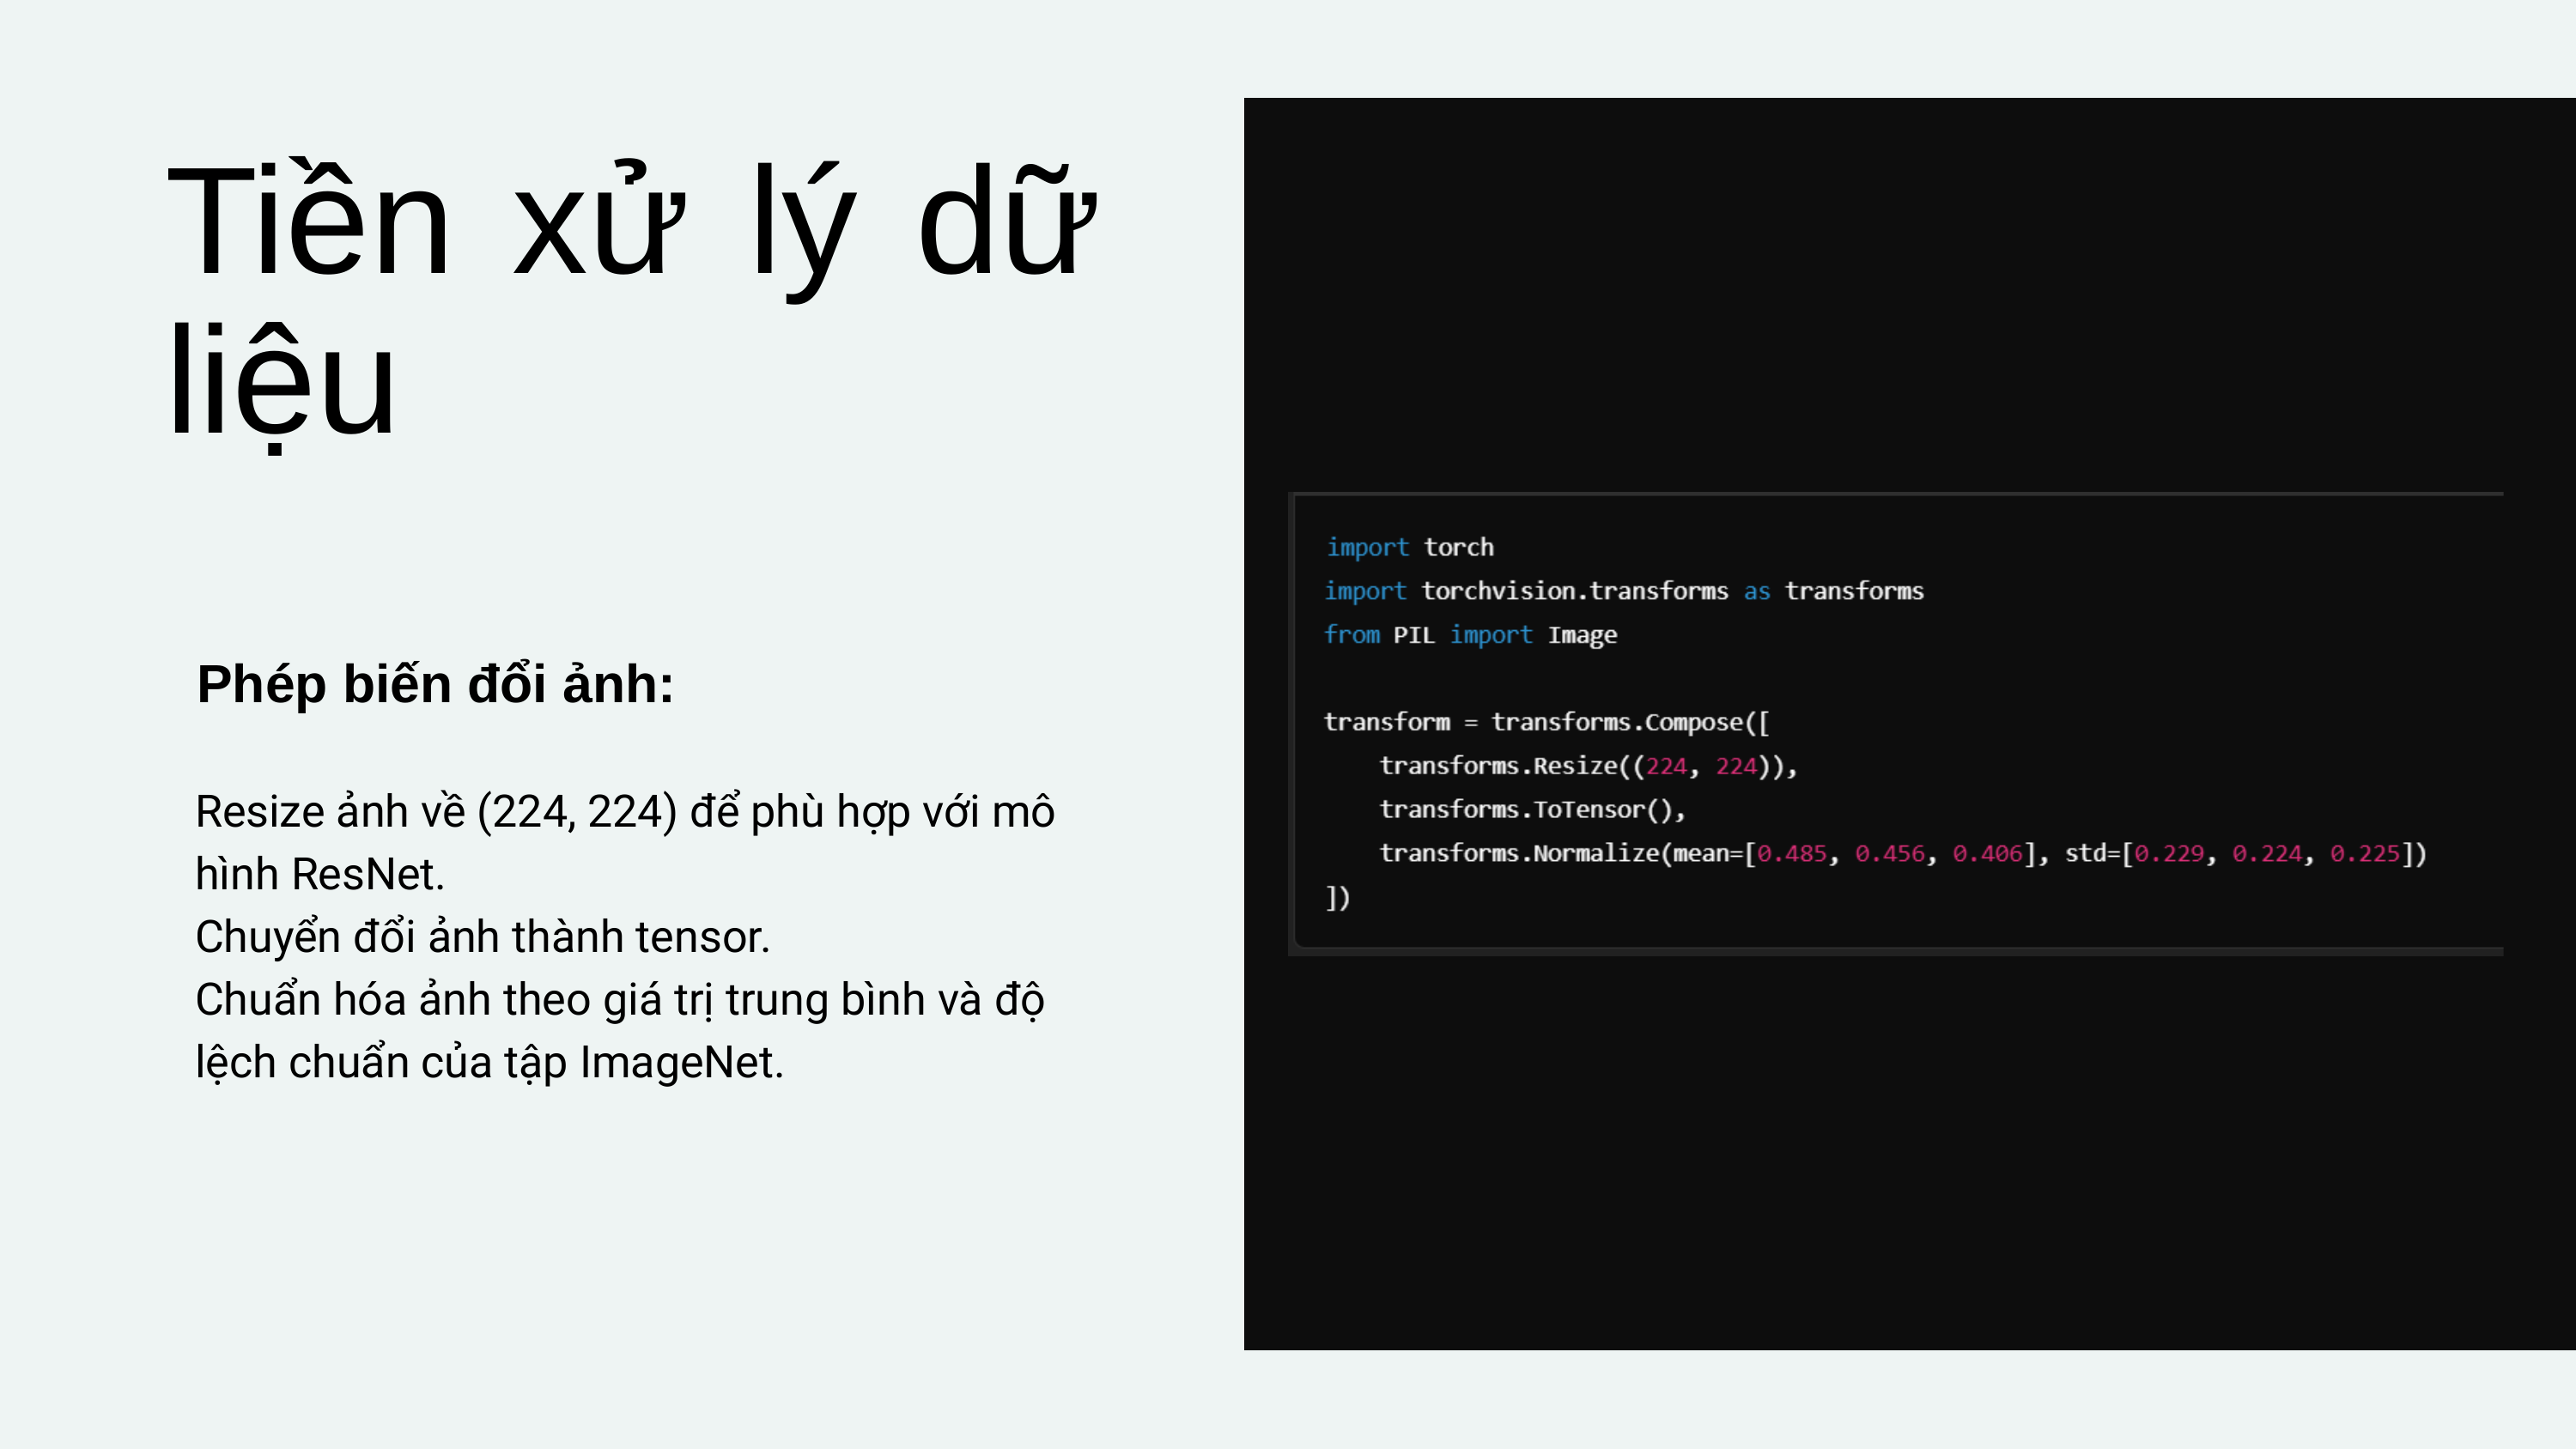

Tiền xử lý dữ liệu

Phép biến đổi ảnh:
Resize ảnh về (224, 224) để phù hợp với mô hình ResNet.
Chuyển đổi ảnh thành tensor.
Chuẩn hóa ảnh theo giá trị trung bình và độ lệch chuẩn của tập ImageNet.